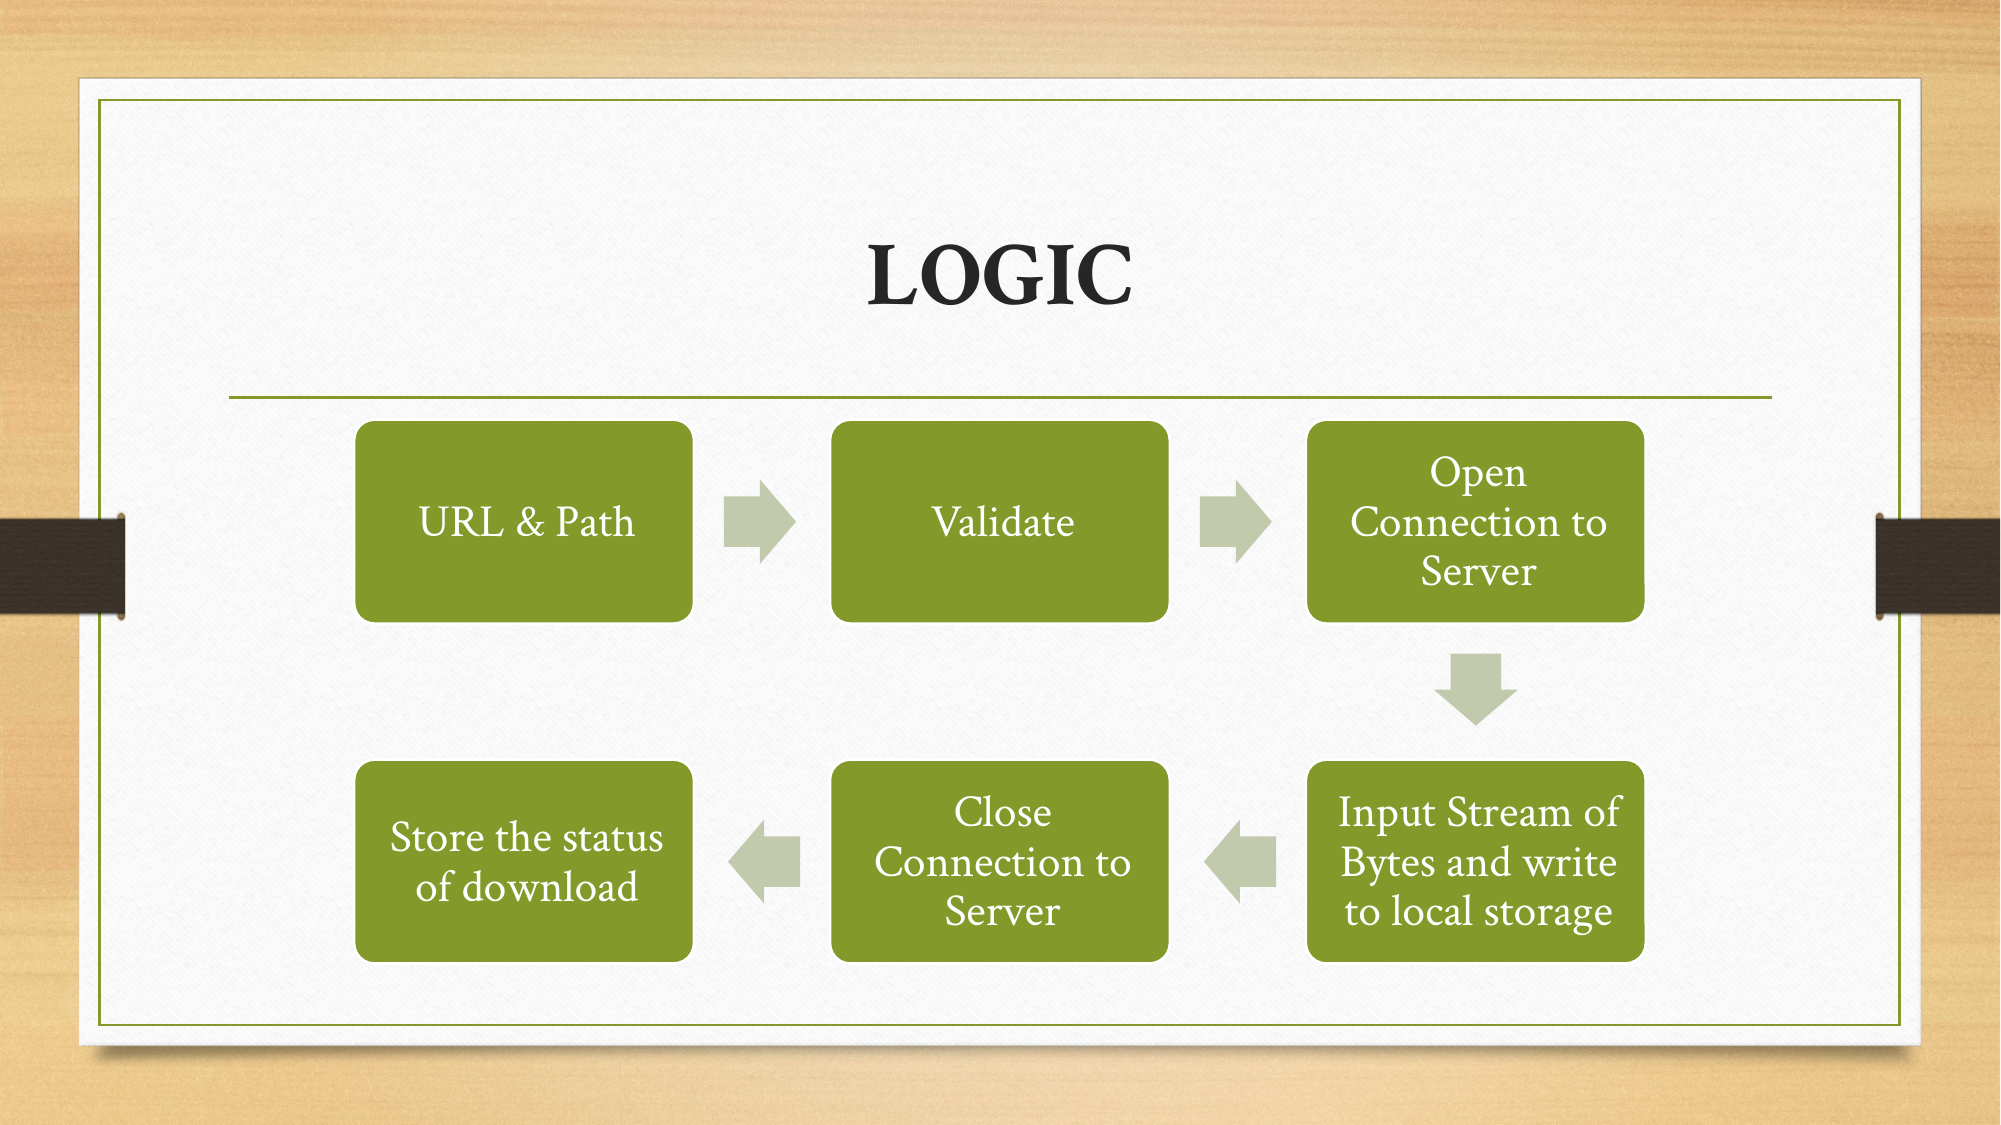

# LOGIC
URL & Path

Validate

Open Connection to Server

Input Stream of Bytes and write to local storage

Close Connection to Server

Store the status of download